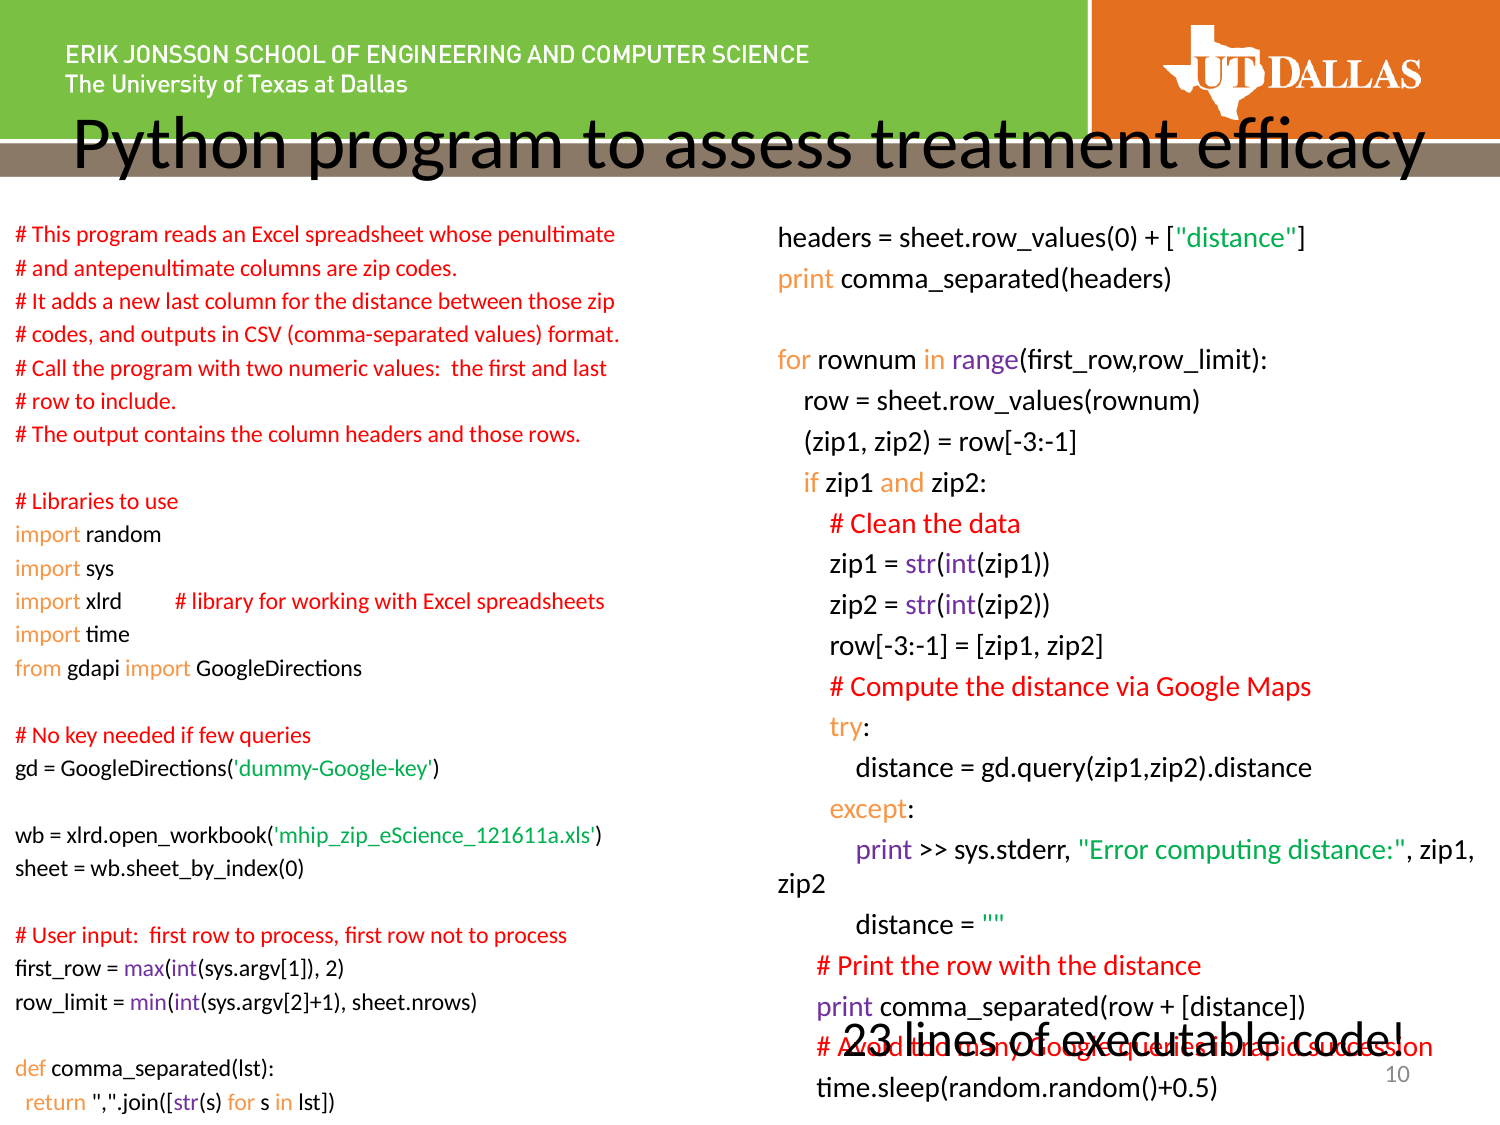

# Python program to assess treatment efficacy
# This program reads an Excel spreadsheet whose penultimate
# and antepenultimate columns are zip codes.
# It adds a new last column for the distance between those zip
# codes, and outputs in CSV (comma-separated values) format.
# Call the program with two numeric values:  the first and last
# row to include.
# The output contains the column headers and those rows.

# Libraries to use
import random
import sys
import xlrd          # library for working with Excel spreadsheets
import time
from gdapi import GoogleDirections

# No key needed if few queries
gd = GoogleDirections('dummy-Google-key')

wb = xlrd.open_workbook('mhip_zip_eScience_121611a.xls')
sheet = wb.sheet_by_index(0)

# User input:  first row to process, first row not to process
first_row = max(int(sys.argv[1]), 2)
row_limit = min(int(sys.argv[2]+1), sheet.nrows)

def comma_separated(lst):
  return ",".join([str(s) for s in lst])

headers = sheet.row_values(0) + ["distance"]
print comma_separated(headers)

for rownum in range(first_row,row_limit):
    row = sheet.row_values(rownum)
    (zip1, zip2) = row[-3:-1]
    if zip1 and zip2:
        # Clean the data
        zip1 = str(int(zip1))
        zip2 = str(int(zip2))
        row[-3:-1] = [zip1, zip2]
        # Compute the distance via Google Maps
        try:
            distance = gd.query(zip1,zip2).distance
        except:
            print >> sys.stderr, "Error computing distance:", zip1, zip2
            distance = ""
      # Print the row with the distance
      print comma_separated(row + [distance])
      # Avoid too many Google queries in rapid succession
      time.sleep(random.random()+0.5)
23 lines of executable code!
10